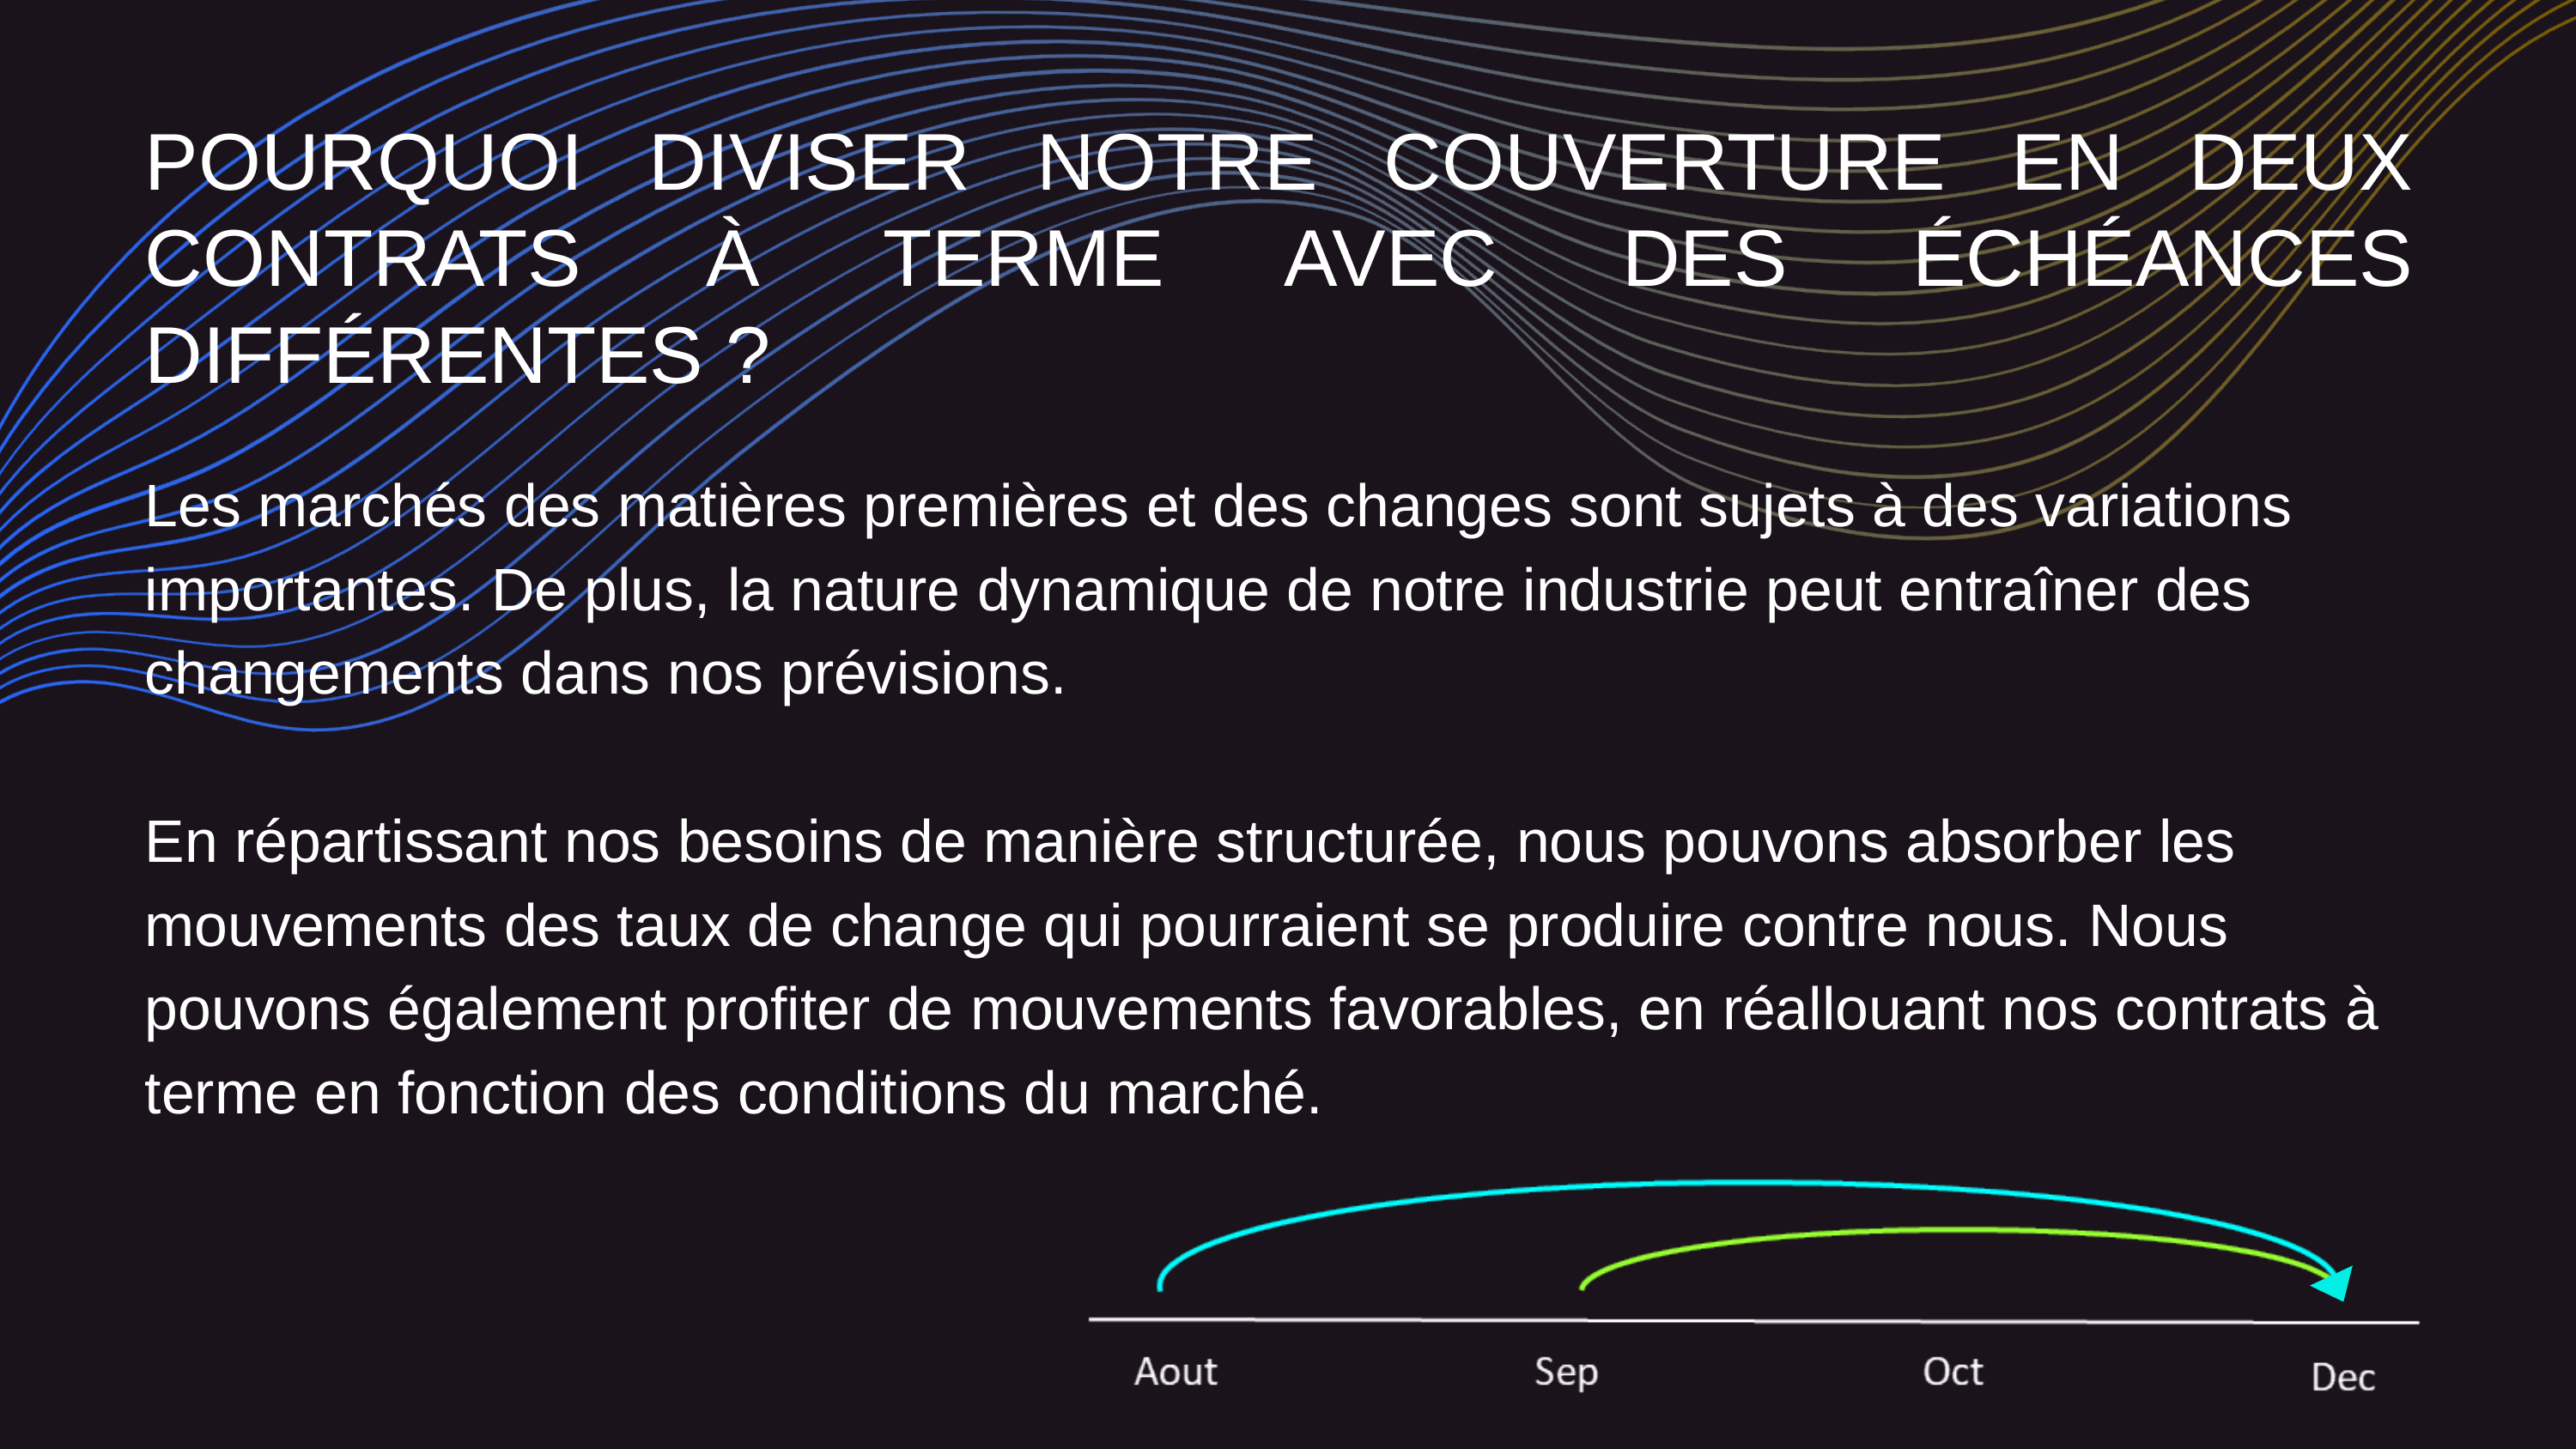

POURQUOI DIVISER NOTRE COUVERTURE EN DEUX CONTRATS À TERME AVEC DES ÉCHÉANCES DIFFÉRENTES ?
Les marchés des matières premières et des changes sont sujets à des variations importantes. De plus, la nature dynamique de notre industrie peut entraîner des changements dans nos prévisions.

En répartissant nos besoins de manière structurée, nous pouvons absorber les mouvements des taux de change qui pourraient se produire contre nous. Nous pouvons également profiter de mouvements favorables, en réallouant nos contrats à terme en fonction des conditions du marché.